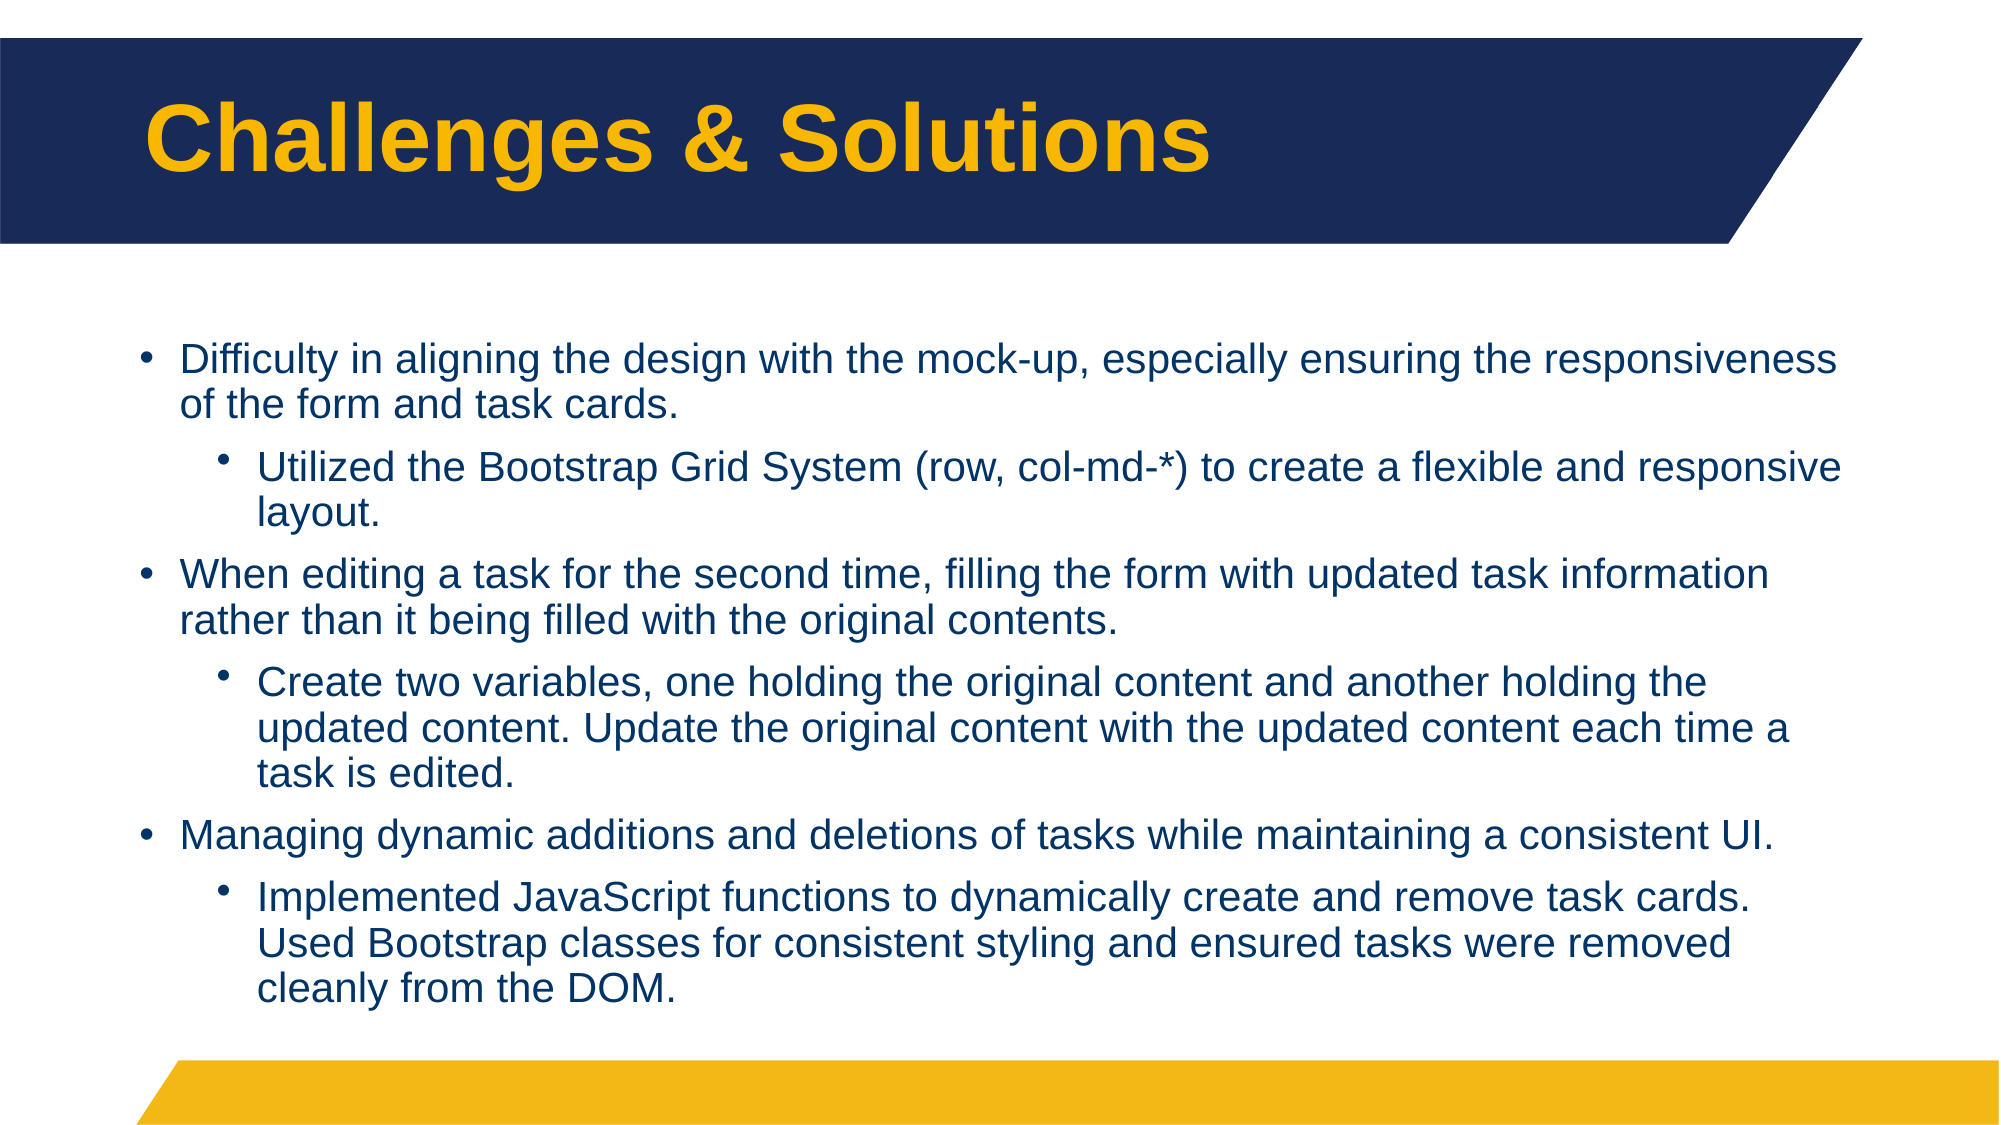

# Challenges & Solutions

Difficulty in aligning the design with the mock-up, especially ensuring the responsiveness of the form and task cards.
Utilized the Bootstrap Grid System (row, col-md-*) to create a flexible and responsive layout.
When editing a task for the second time, filling the form with updated task information rather than it being filled with the original contents.
Create two variables, one holding the original content and another holding the updated content. Update the original content with the updated content each time a task is edited.
Managing dynamic additions and deletions of tasks while maintaining a consistent UI.
Implemented JavaScript functions to dynamically create and remove task cards. Used Bootstrap classes for consistent styling and ensured tasks were removed cleanly from the DOM.